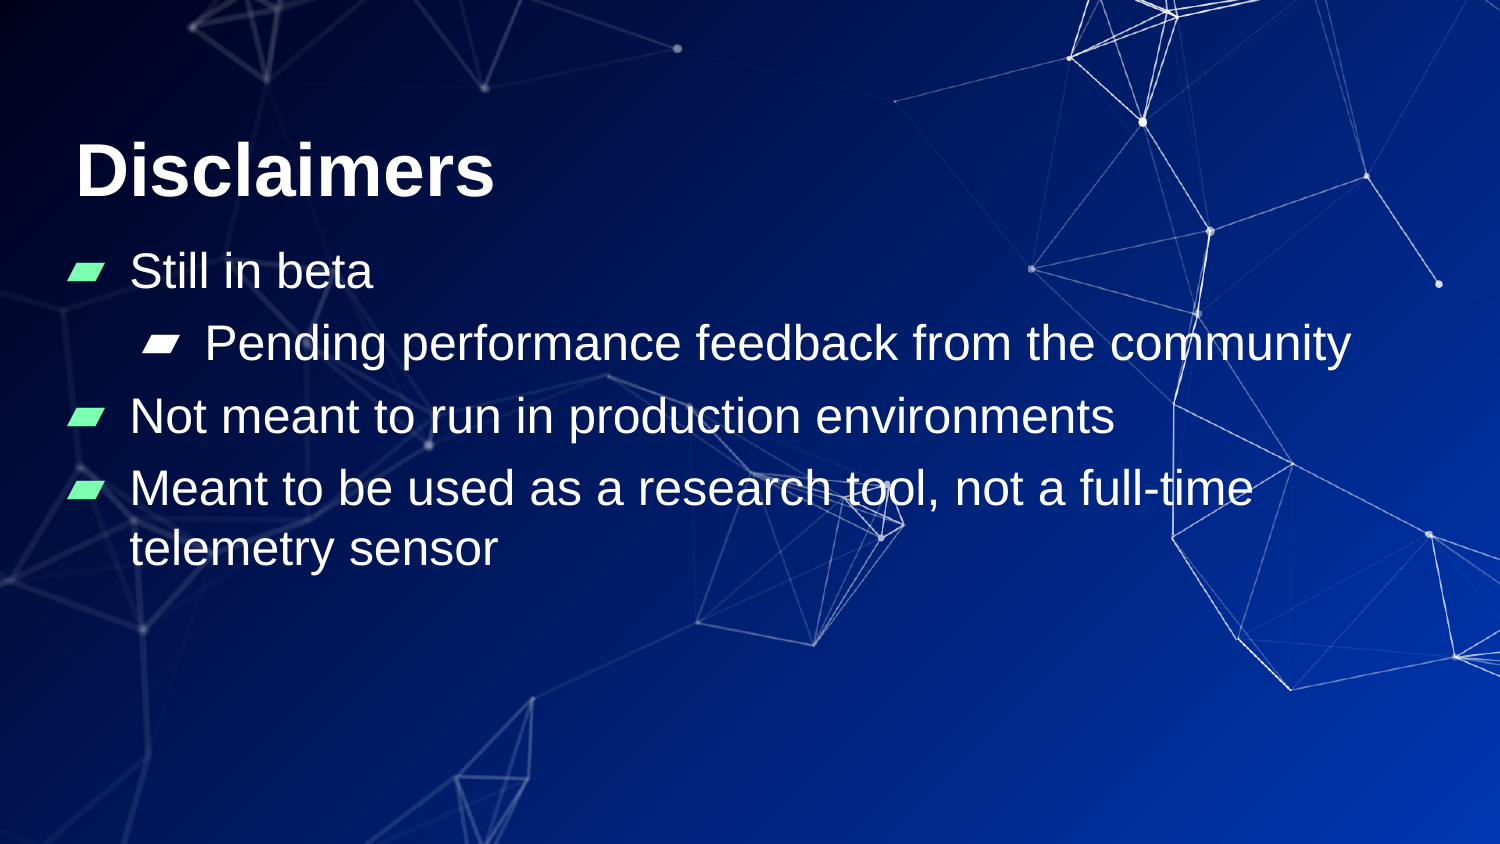

# Disclaimers
Still in beta
Pending performance feedback from the community
Not meant to run in production environments
Meant to be used as a research tool, not a full-time telemetry sensor

9